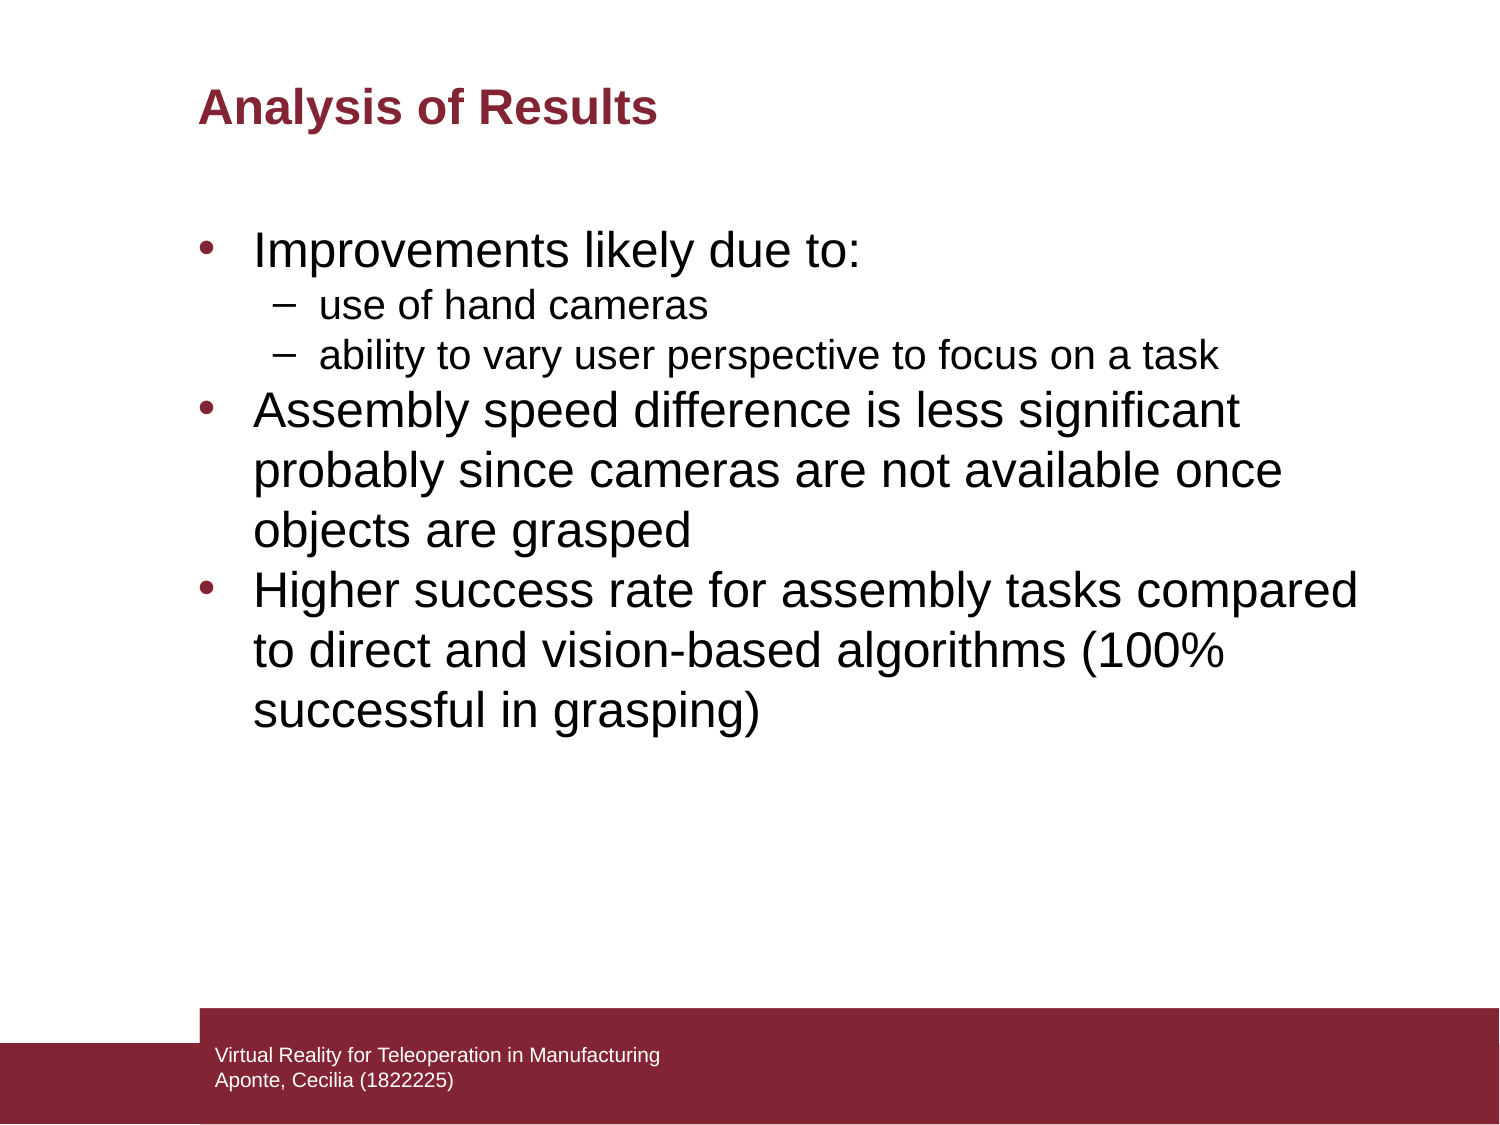

Analysis of Results
Improvements likely due to:
use of hand cameras
ability to vary user perspective to focus on a task
Assembly speed difference is less significant probably since cameras are not available once objects are grasped
Higher success rate for assembly tasks compared to direct and vision-based algorithms (100% successful in grasping)
Virtual Reality for Teleoperation in Manufacturing
Aponte, Cecilia (1822225)